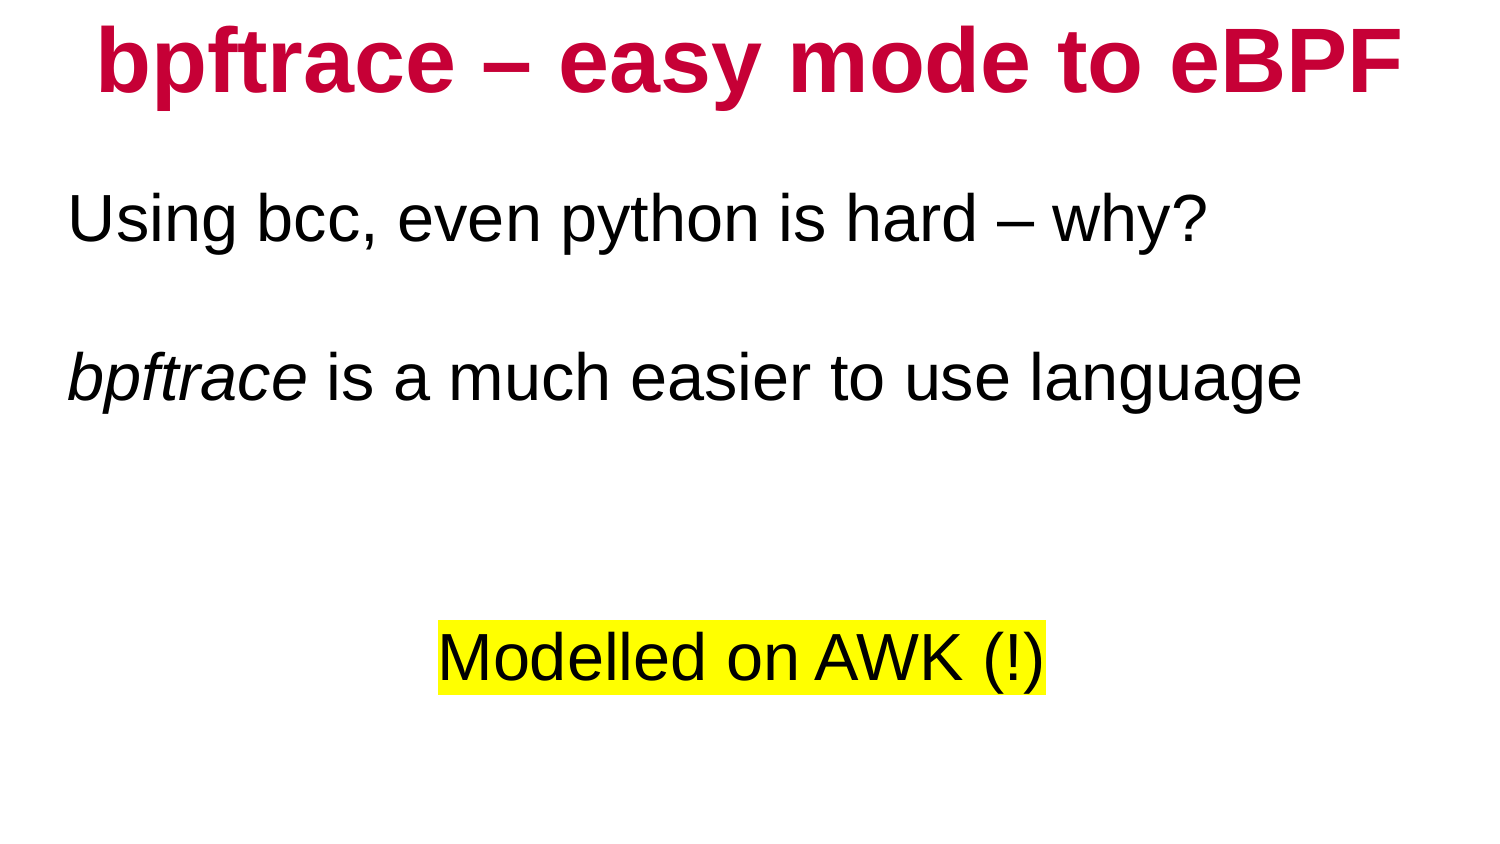

# bpftrace – easy mode to eBPF
Using bcc, even python is hard – why?
bpftrace is a much easier to use language

Modelled on AWK (!)